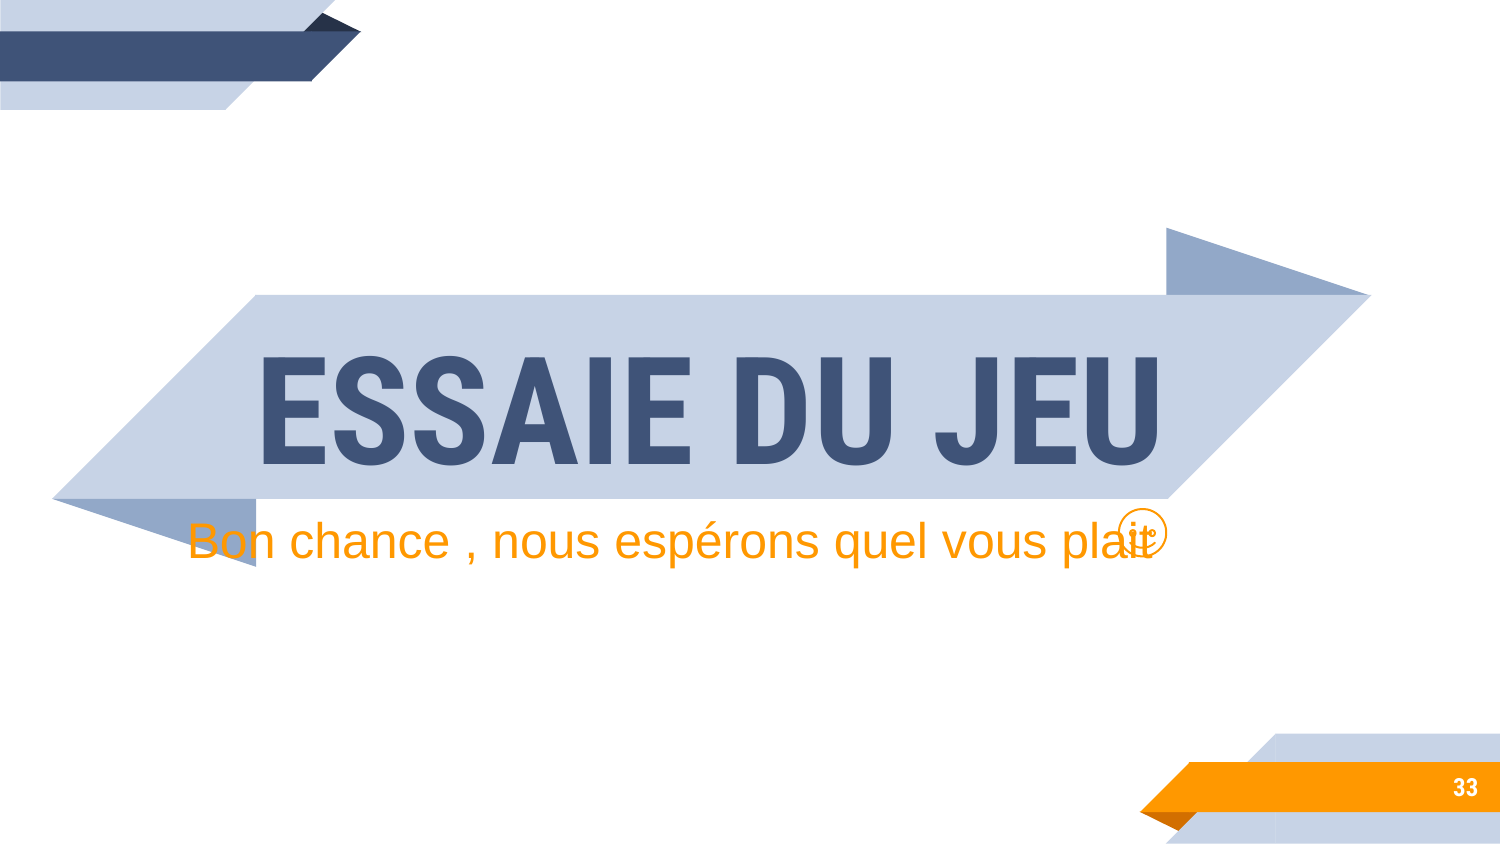

ESSAIE DU JEU
Bon chance , nous espérons quel vous plait

33